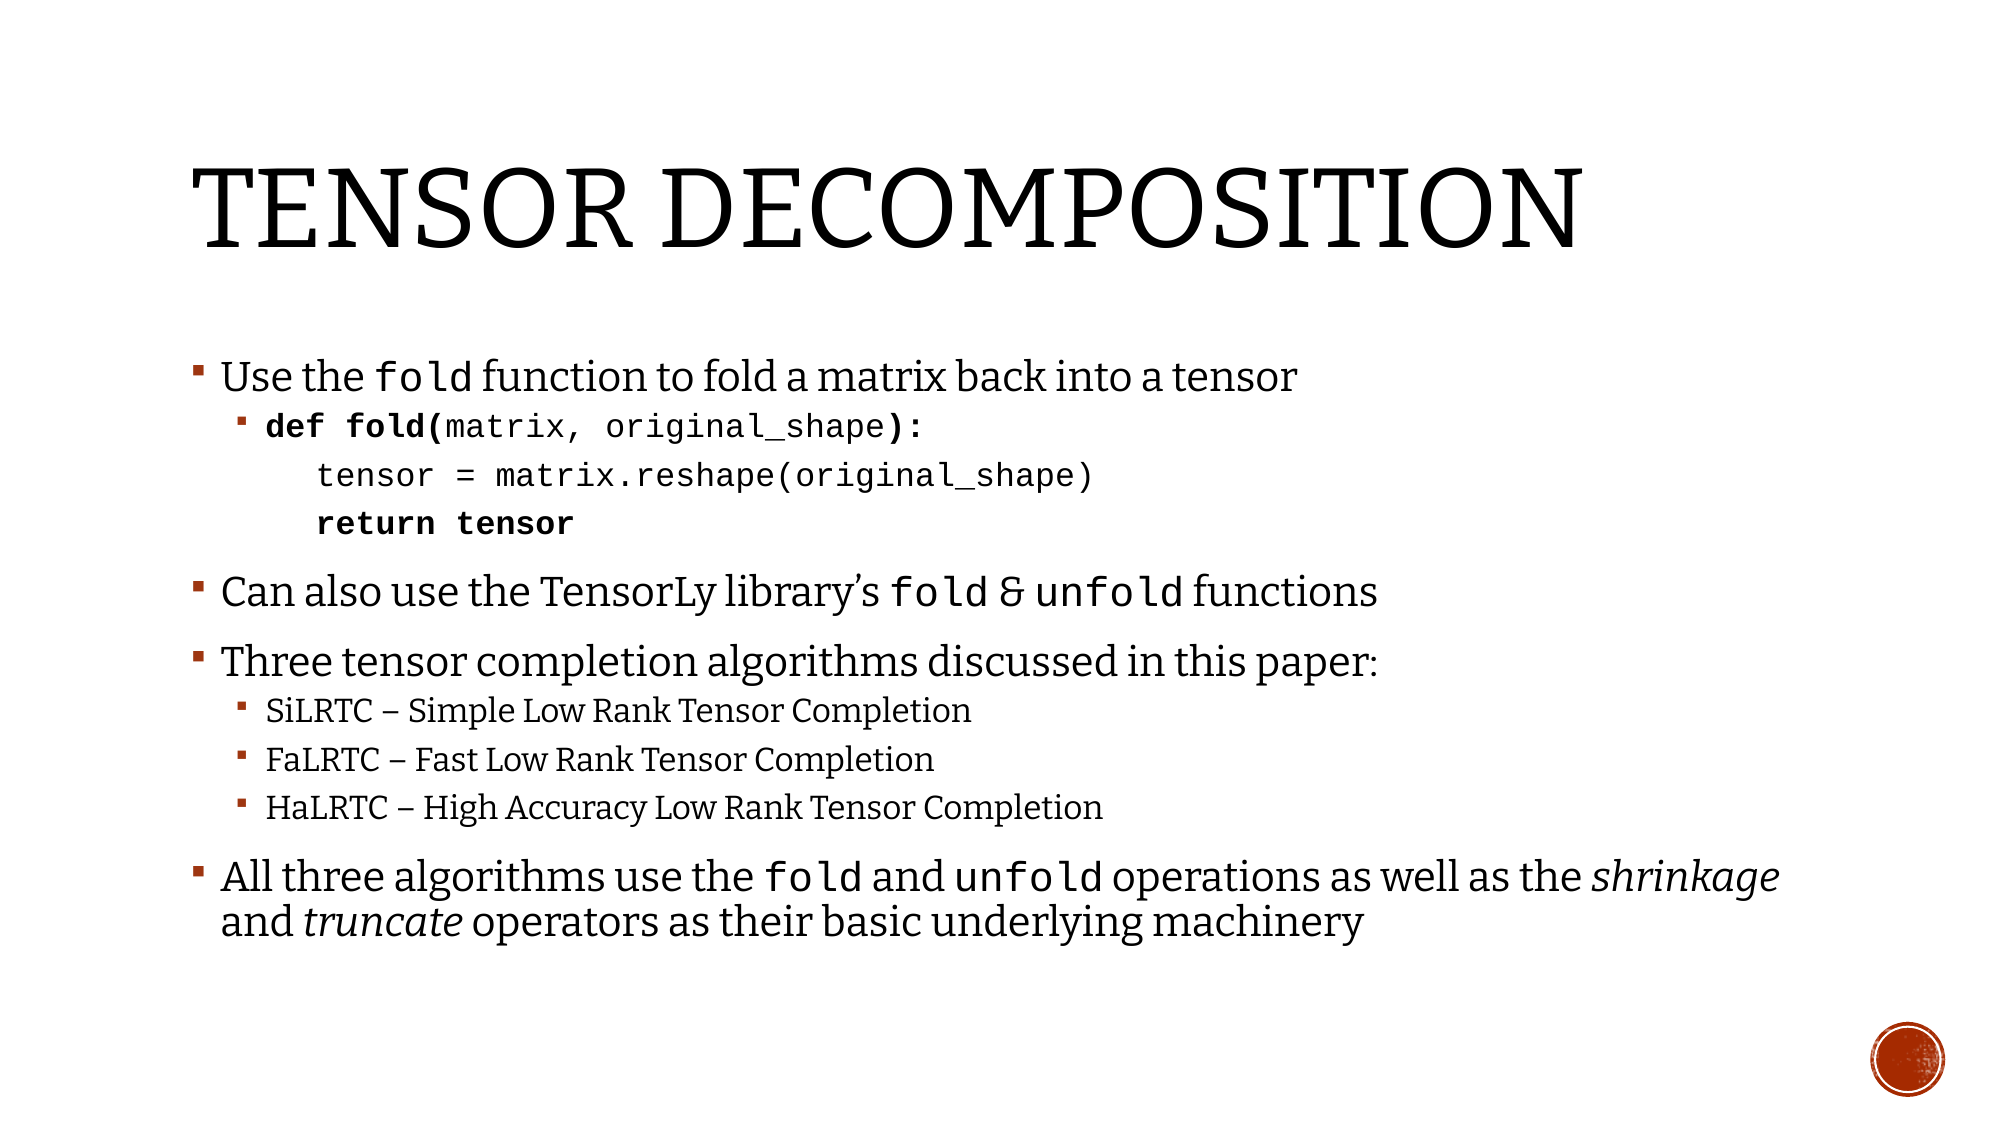

# Tensor Decomposition
Use the fold function to fold a matrix back into a tensor
def fold(matrix, original_shape):
    tensor = matrix.reshape(original_shape)
    return tensor
Can also use the TensorLy library’s fold & unfold functions
Three tensor completion algorithms discussed in this paper:
SiLRTC – Simple Low Rank Tensor Completion
FaLRTC – Fast Low Rank Tensor Completion
HaLRTC – High Accuracy Low Rank Tensor Completion
All three algorithms use the fold and unfold operations as well as the shrinkage and truncate operators as their basic underlying machinery